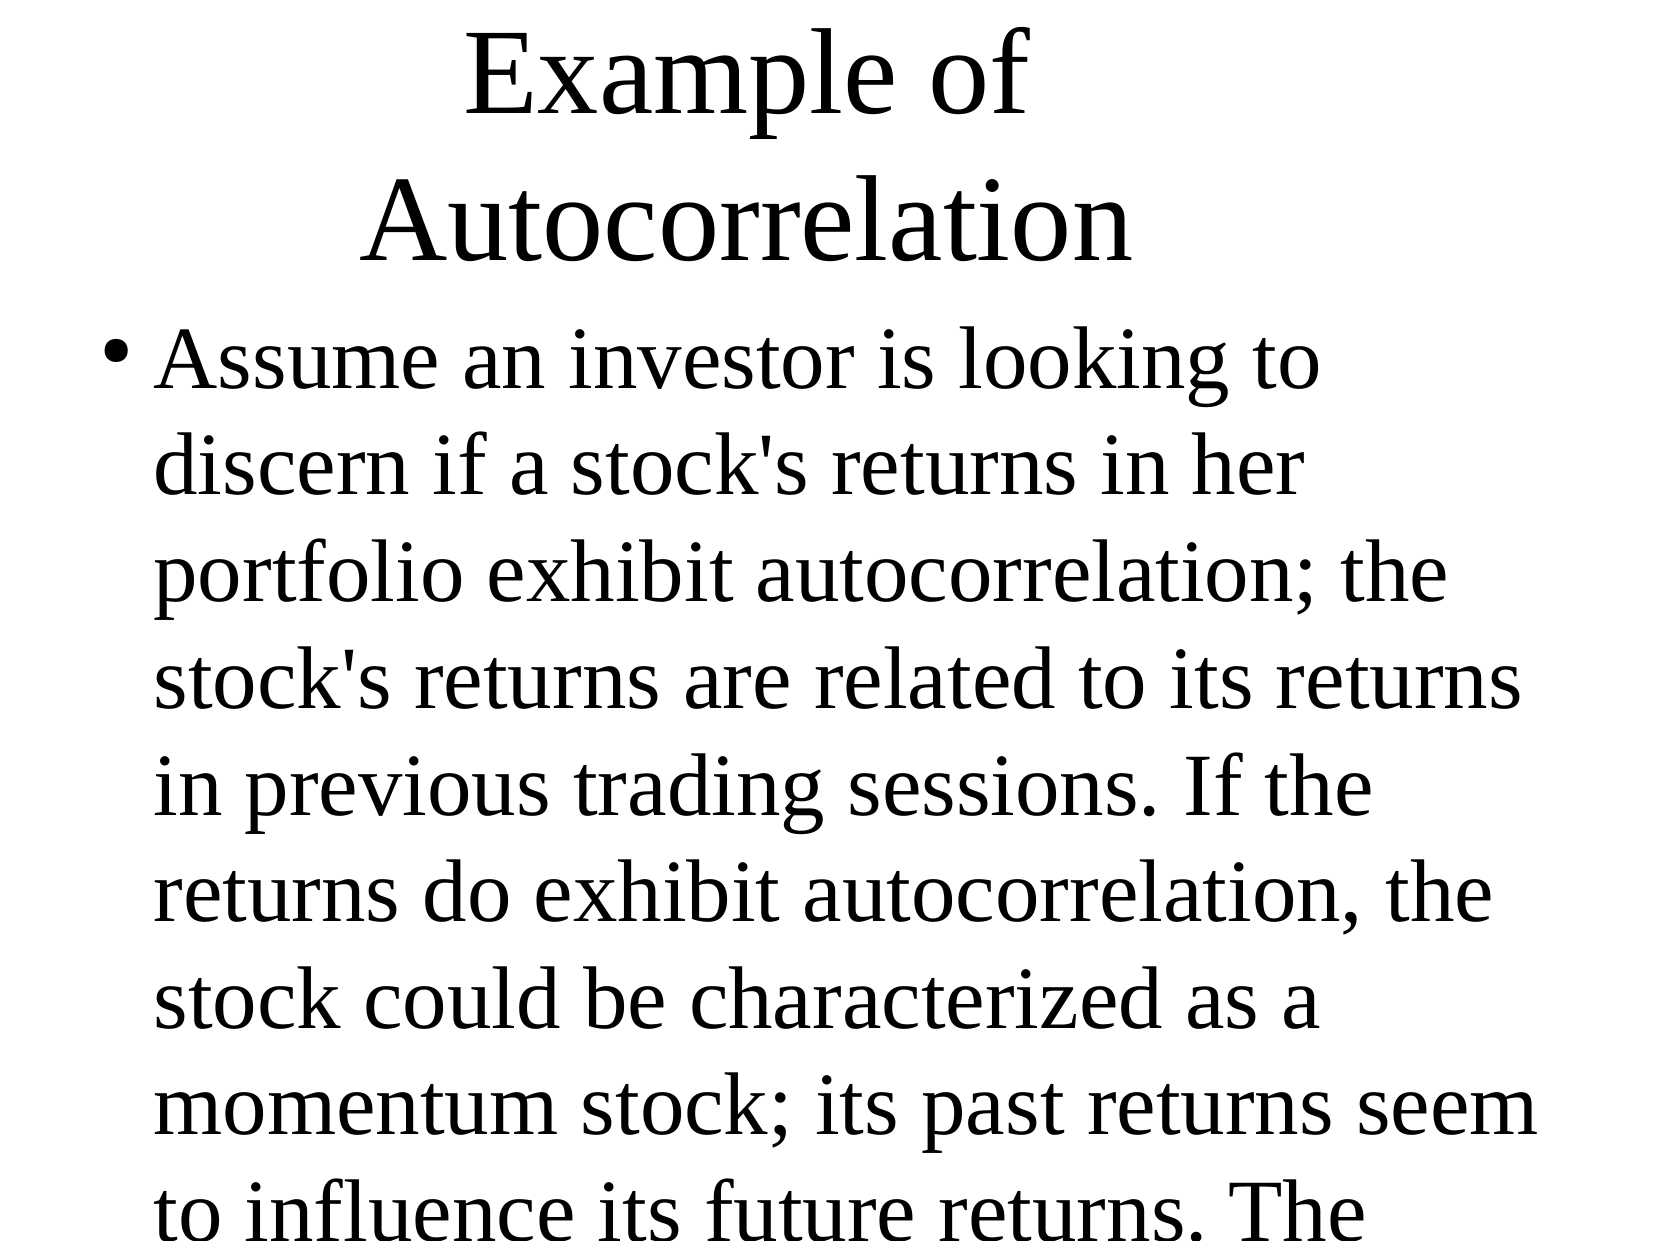

Assume an investor is looking to discern if a stock's returns in her portfolio exhibit autocorrelation; the stock's returns are related to its returns in previous trading sessions. If the returns do exhibit autocorrelation, the stock could be characterized as a momentum stock; its past returns seem to influence its future returns. The investor runs a regression with two prior trading sessions' returns as the independent variables and the current return as the dependent variable. She finds that returns one day prior have a positive autocorrelation of 0.7, while the returns two days prior have a positive autocorrelation of 0.3.

Example of Autocorrelation